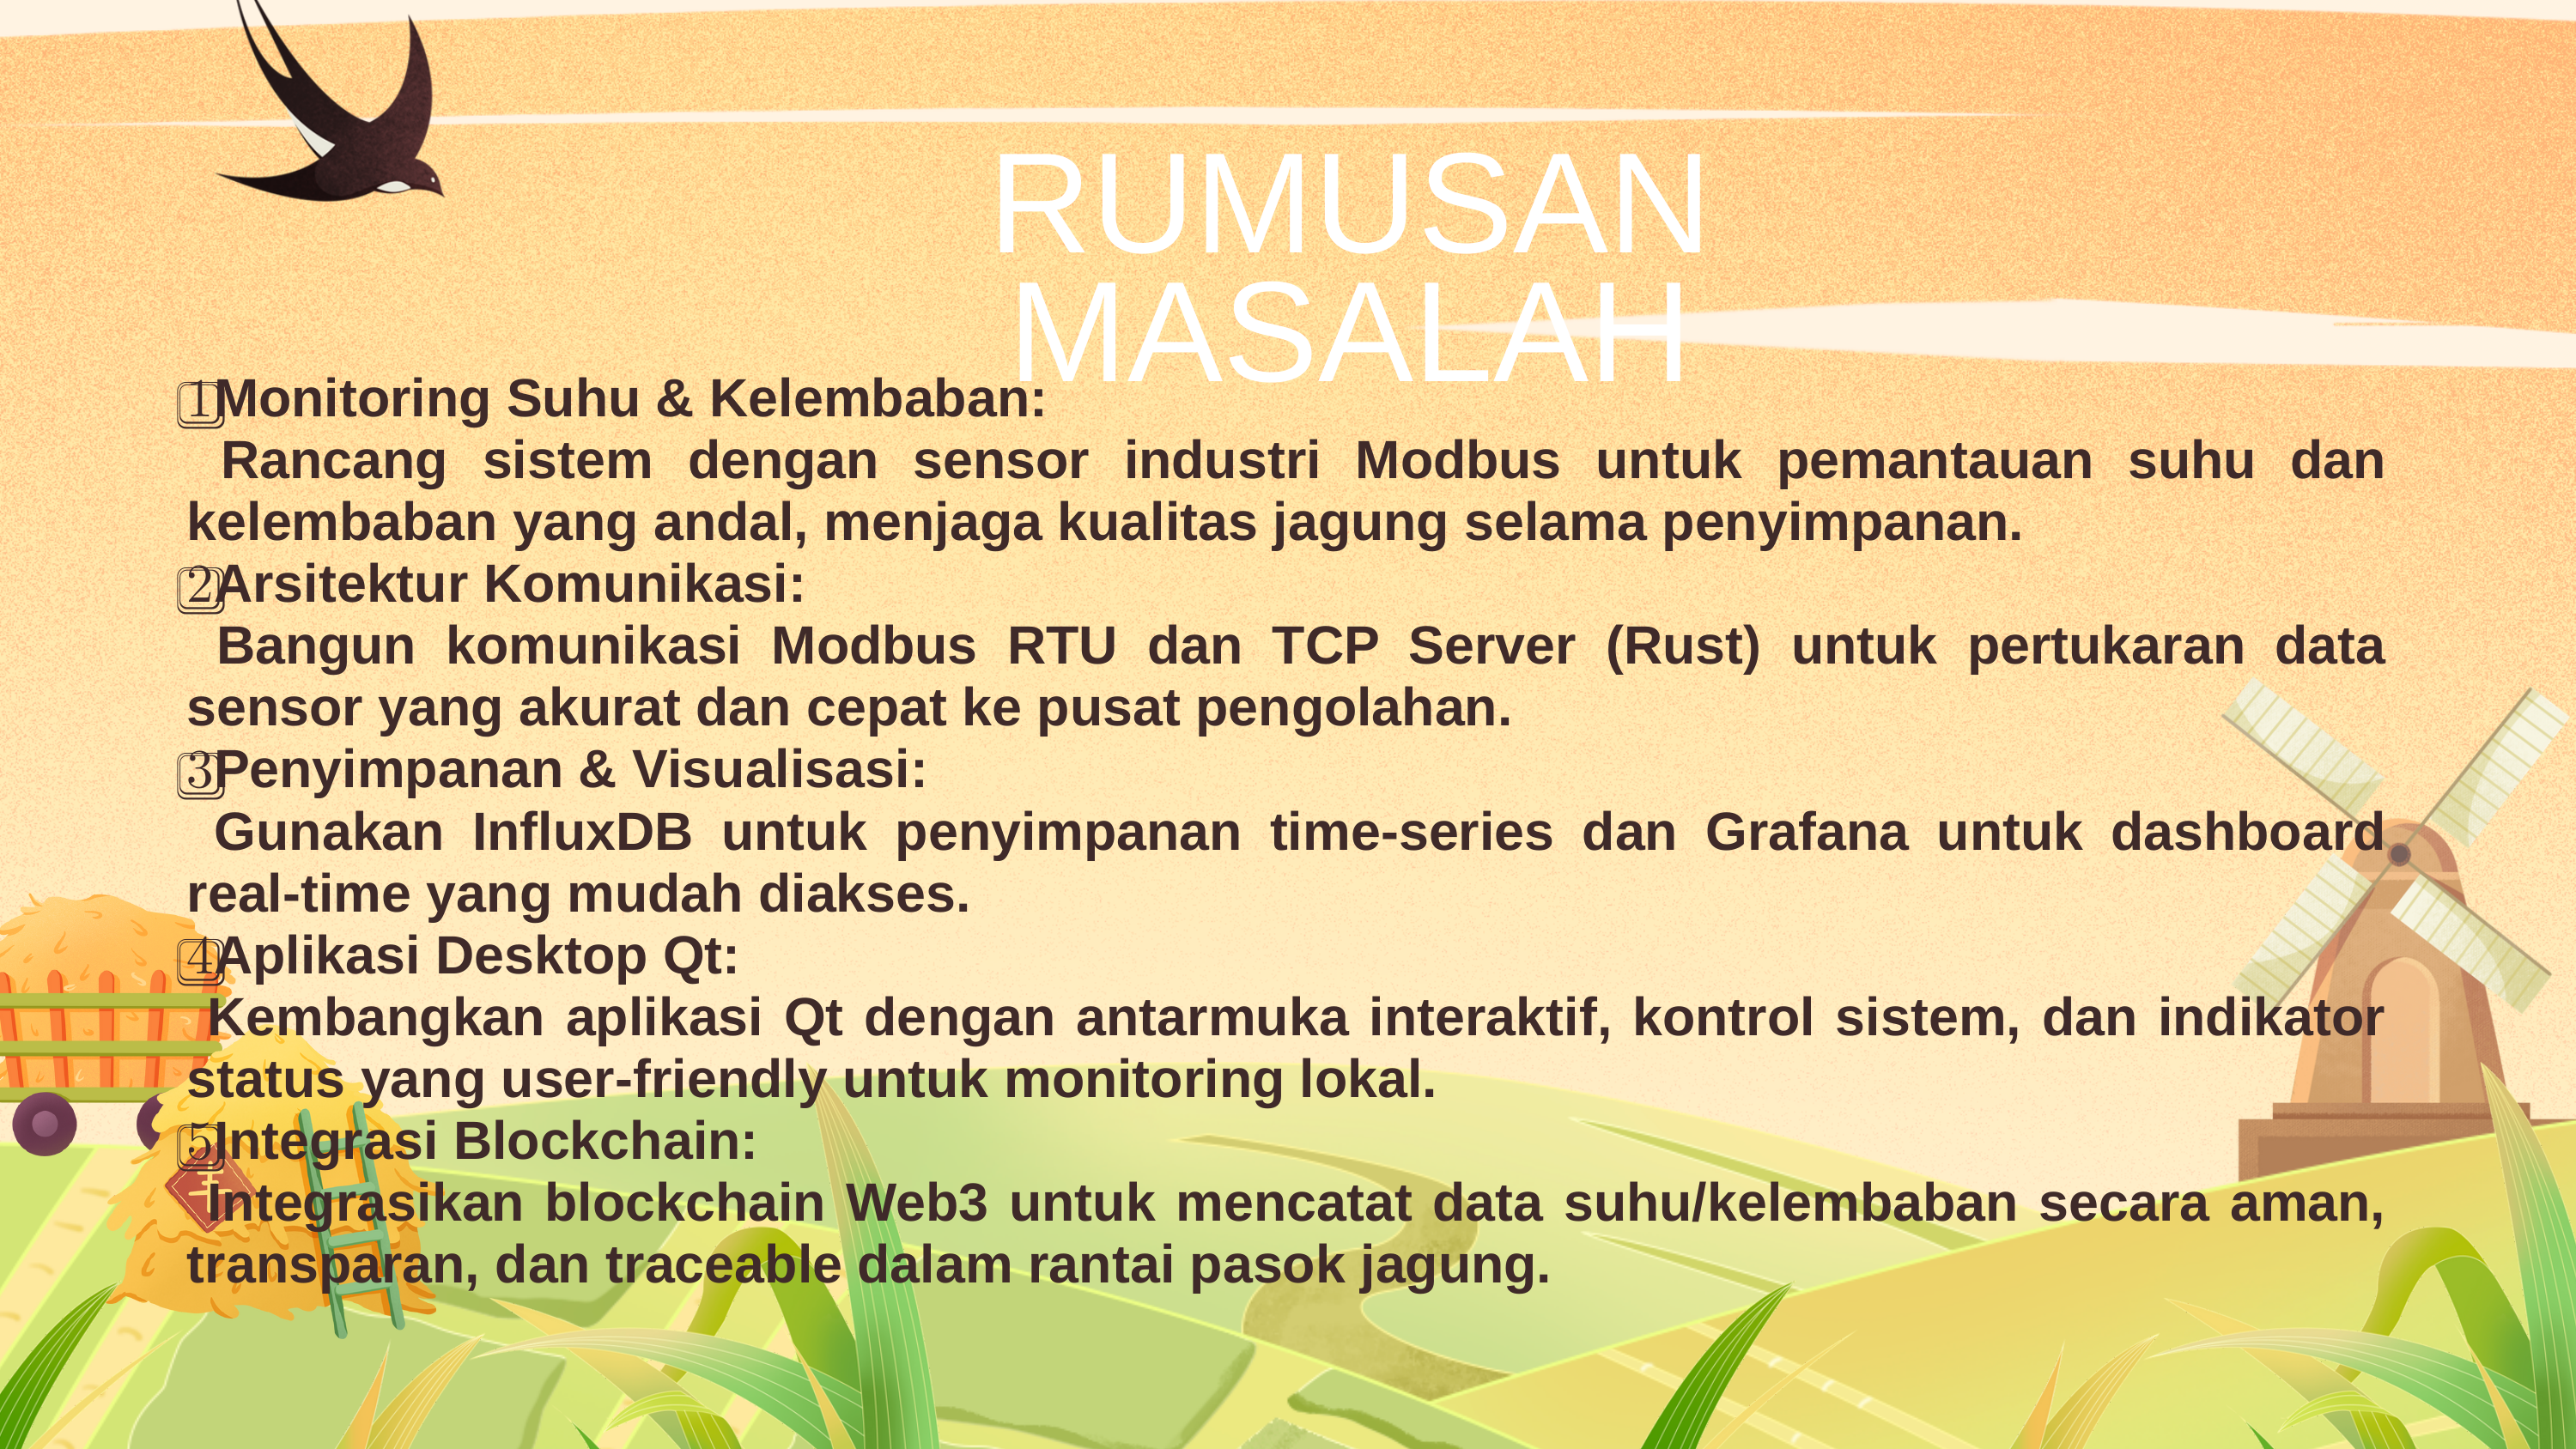

RUMUSAN MASALAH

1️⃣Monitoring Suhu & Kelembaban:
 Rancang sistem dengan sensor industri Modbus untuk pemantauan suhu dan kelembaban yang andal, menjaga kualitas jagung selama penyimpanan.
2️⃣Arsitektur Komunikasi:
 Bangun komunikasi Modbus RTU dan TCP Server (Rust) untuk pertukaran data sensor yang akurat dan cepat ke pusat pengolahan.
3️⃣Penyimpanan & Visualisasi:
 Gunakan InfluxDB untuk penyimpanan time-series dan Grafana untuk dashboard real-time yang mudah diakses.
4️⃣Aplikasi Desktop Qt:
 Kembangkan aplikasi Qt dengan antarmuka interaktif, kontrol sistem, dan indikator status yang user-friendly untuk monitoring lokal.
5️⃣Integrasi Blockchain:
 Integrasikan blockchain Web3 untuk mencatat data suhu/kelembaban secara aman, transparan, dan traceable dalam rantai pasok jagung.